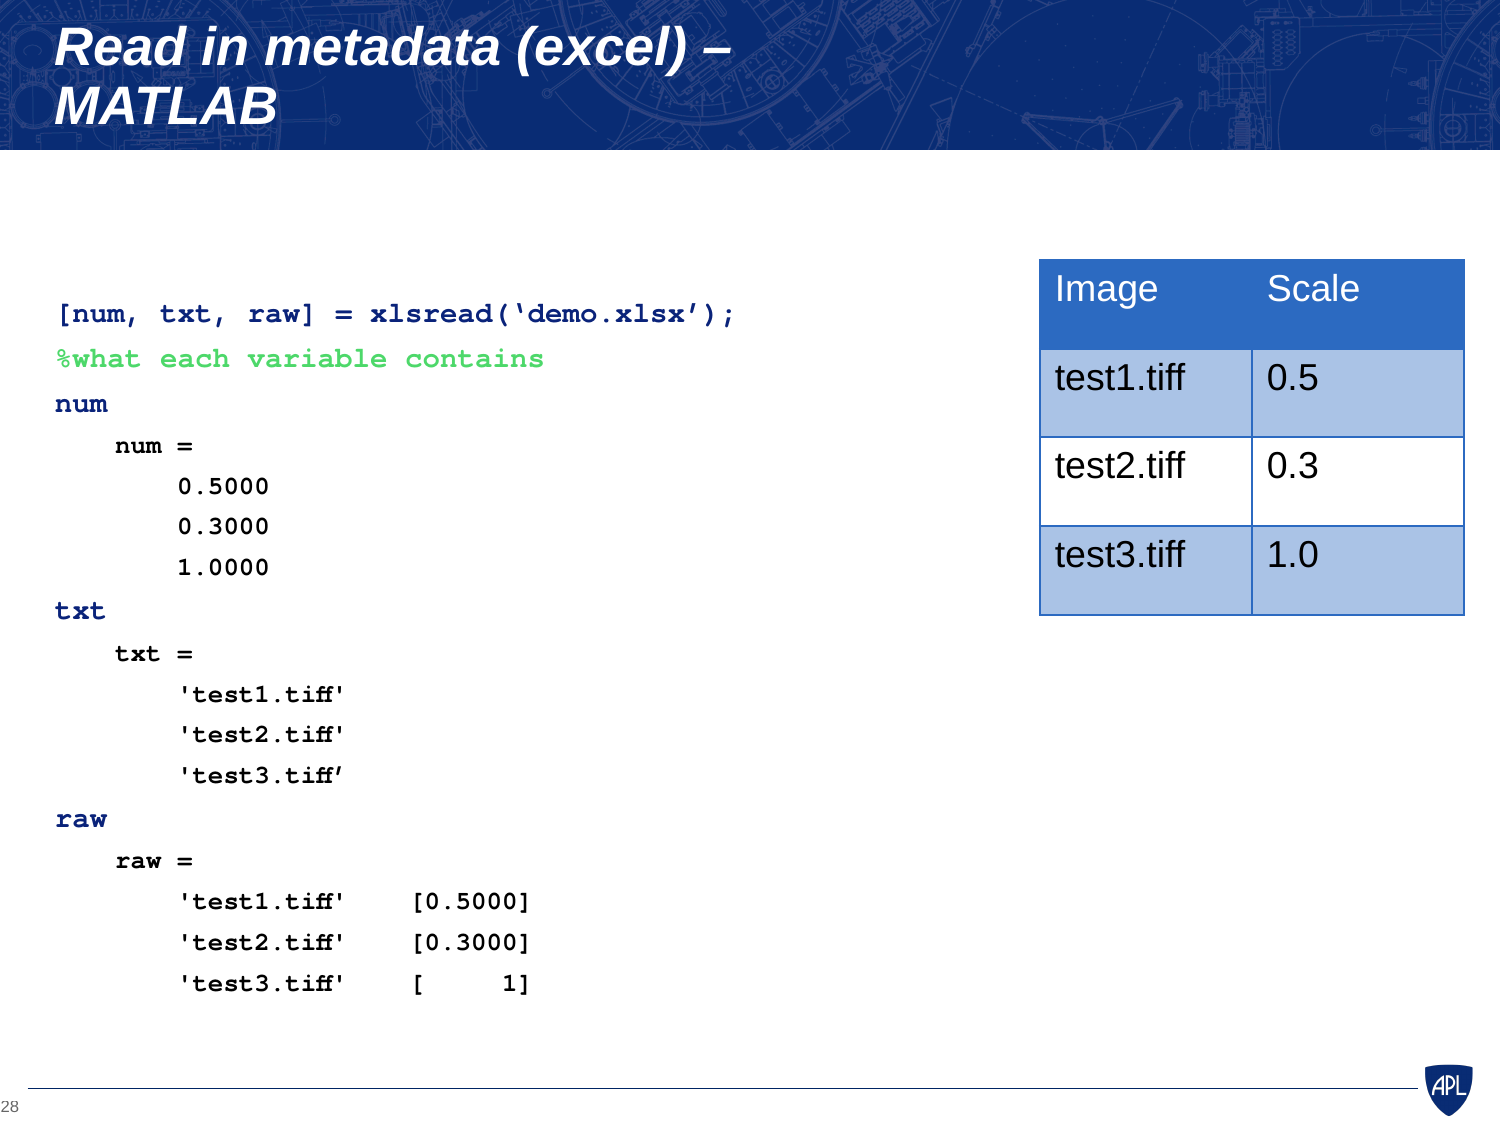

# Read in metadata (excel) – MATLAB
| Image | Scale |
| --- | --- |
| test1.tiff | 0.5 |
| test2.tiff | 0.3 |
| test3.tiff | 1.0 |
[num, txt, raw] = xlsread(‘demo.xlsx’);
%what each variable contains
num
num =
    0.5000
    0.3000
    1.0000
txt
txt =
    'test1.tiff'
    'test2.tiff'
    'test3.tiff’
raw
raw =
    'test1.tiff'    [0.5000]
    'test2.tiff'    [0.3000]
    'test3.tiff'    [     1]